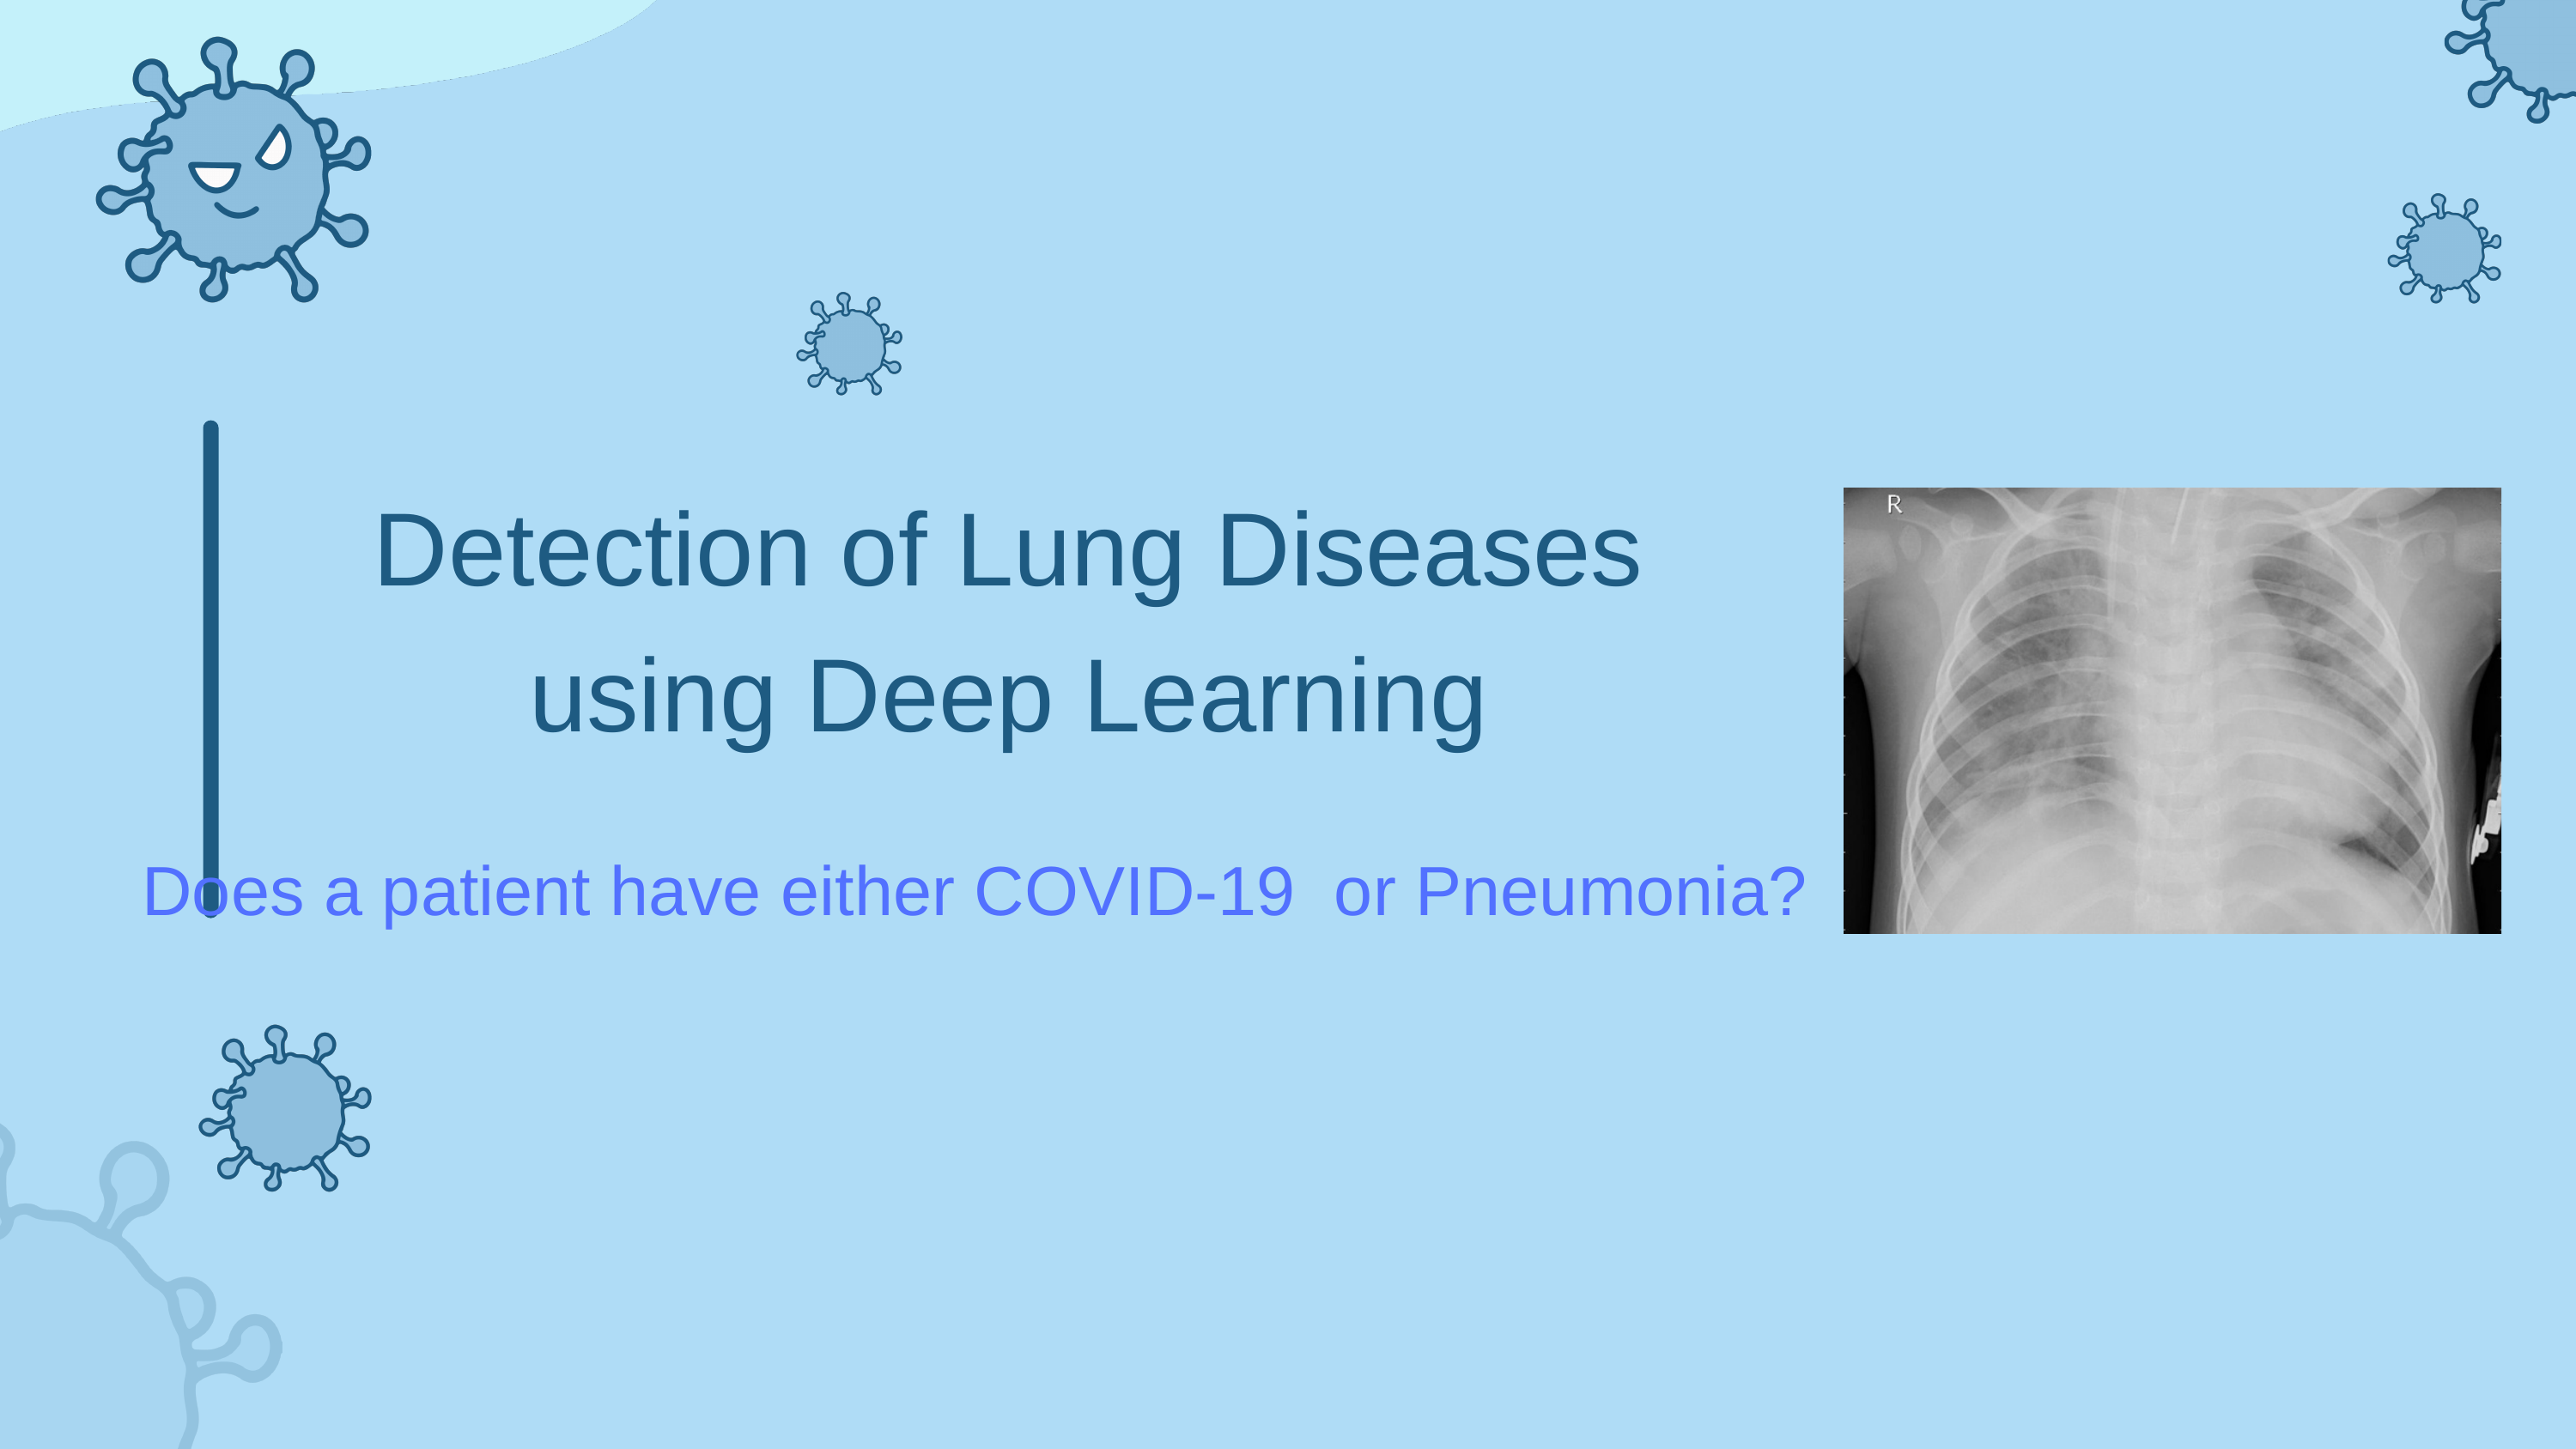

Detection of Lung Diseases using Deep Learning

Does a patient have either COVID-19  or Pneumonia?